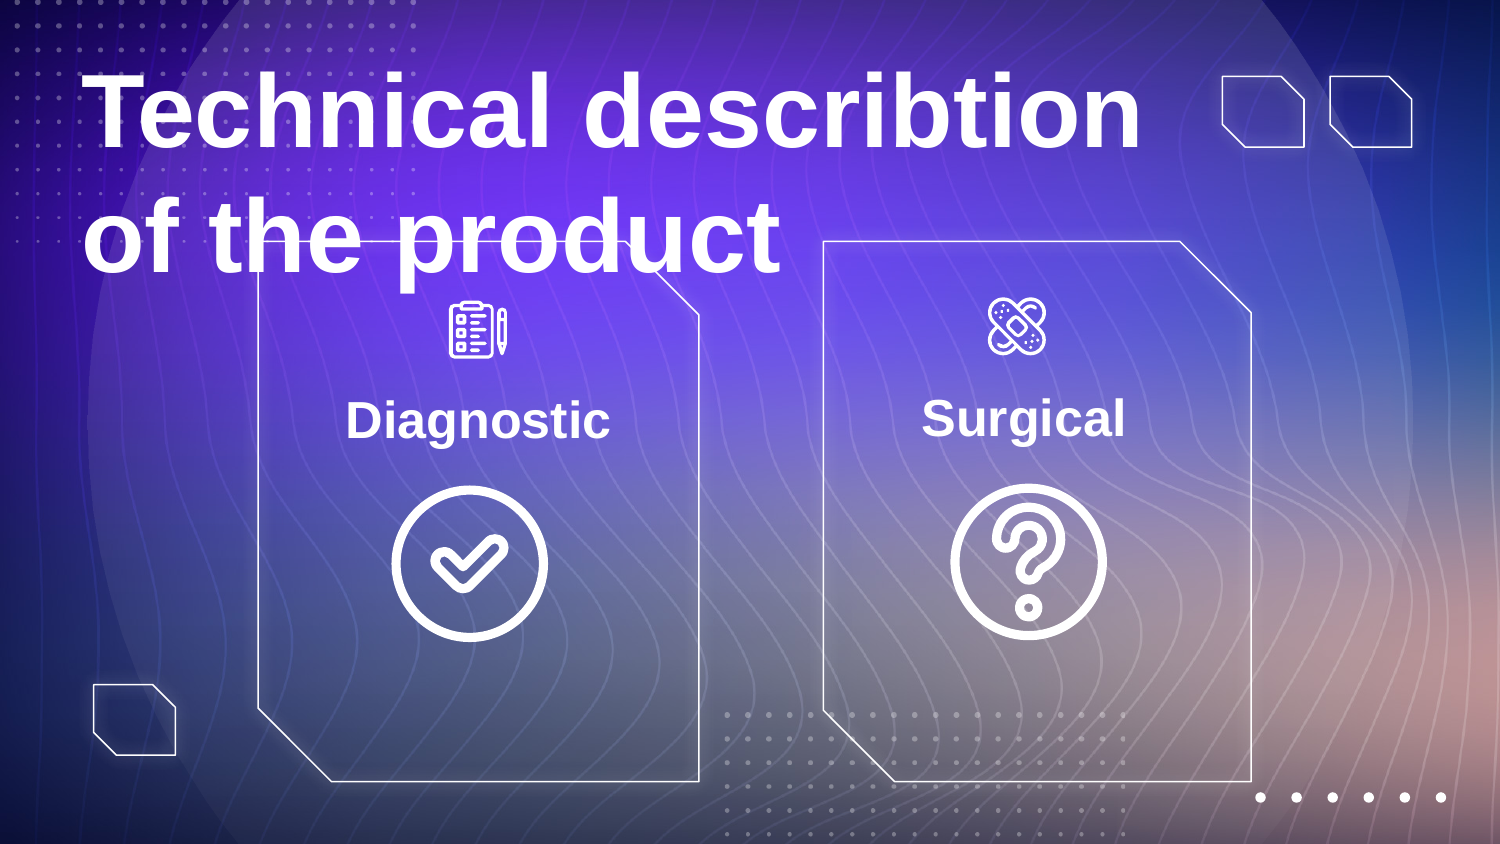

Technical describtion of the product

Surgical
# Diagnostic